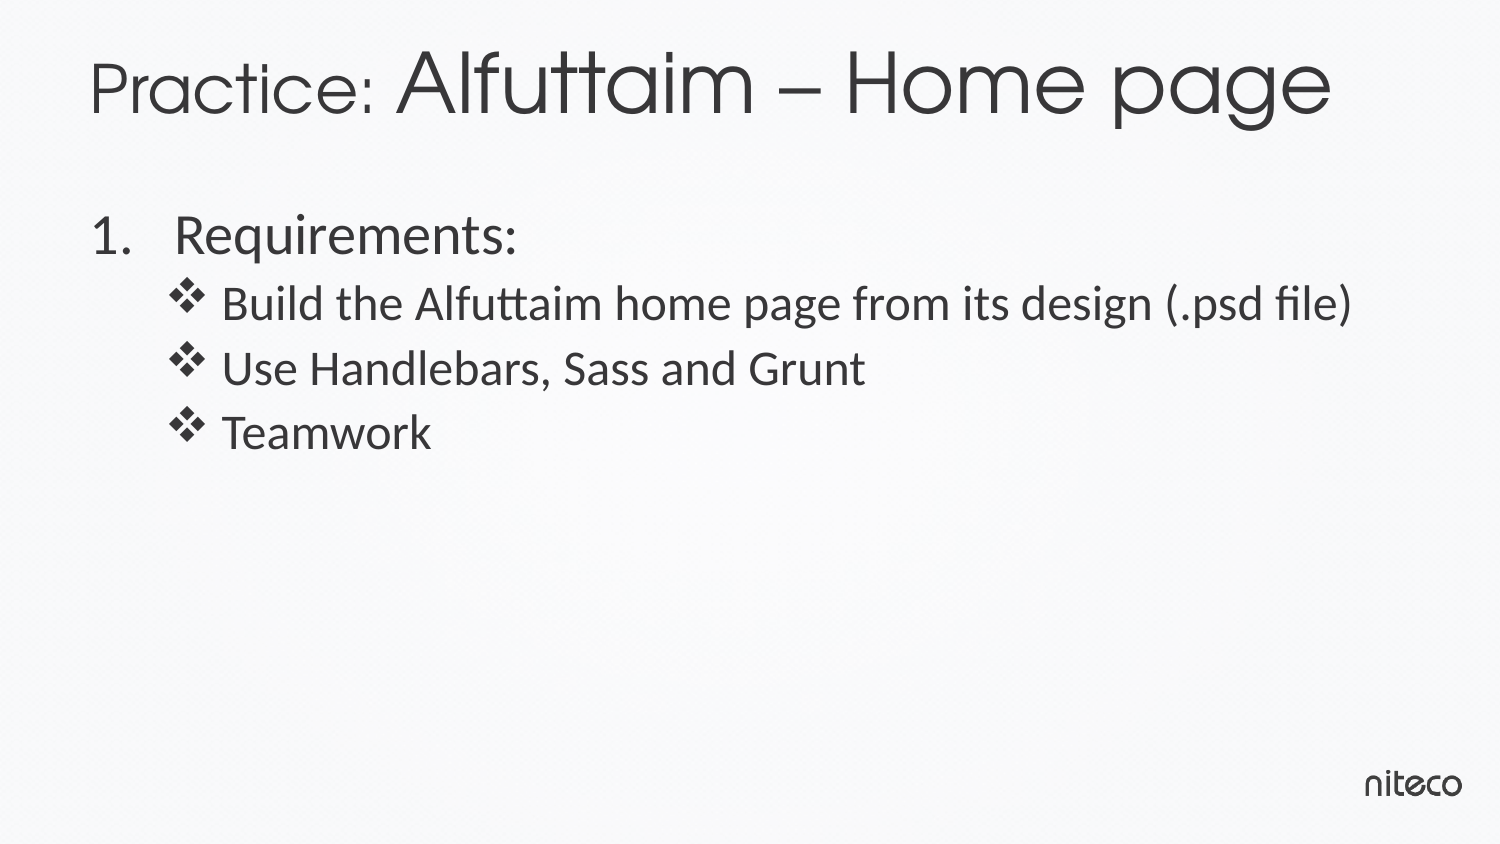

# Practice: Alfuttaim – Home page
Requirements:
 Build the Alfuttaim home page from its design (.psd file)
 Use Handlebars, Sass and Grunt
 Teamwork